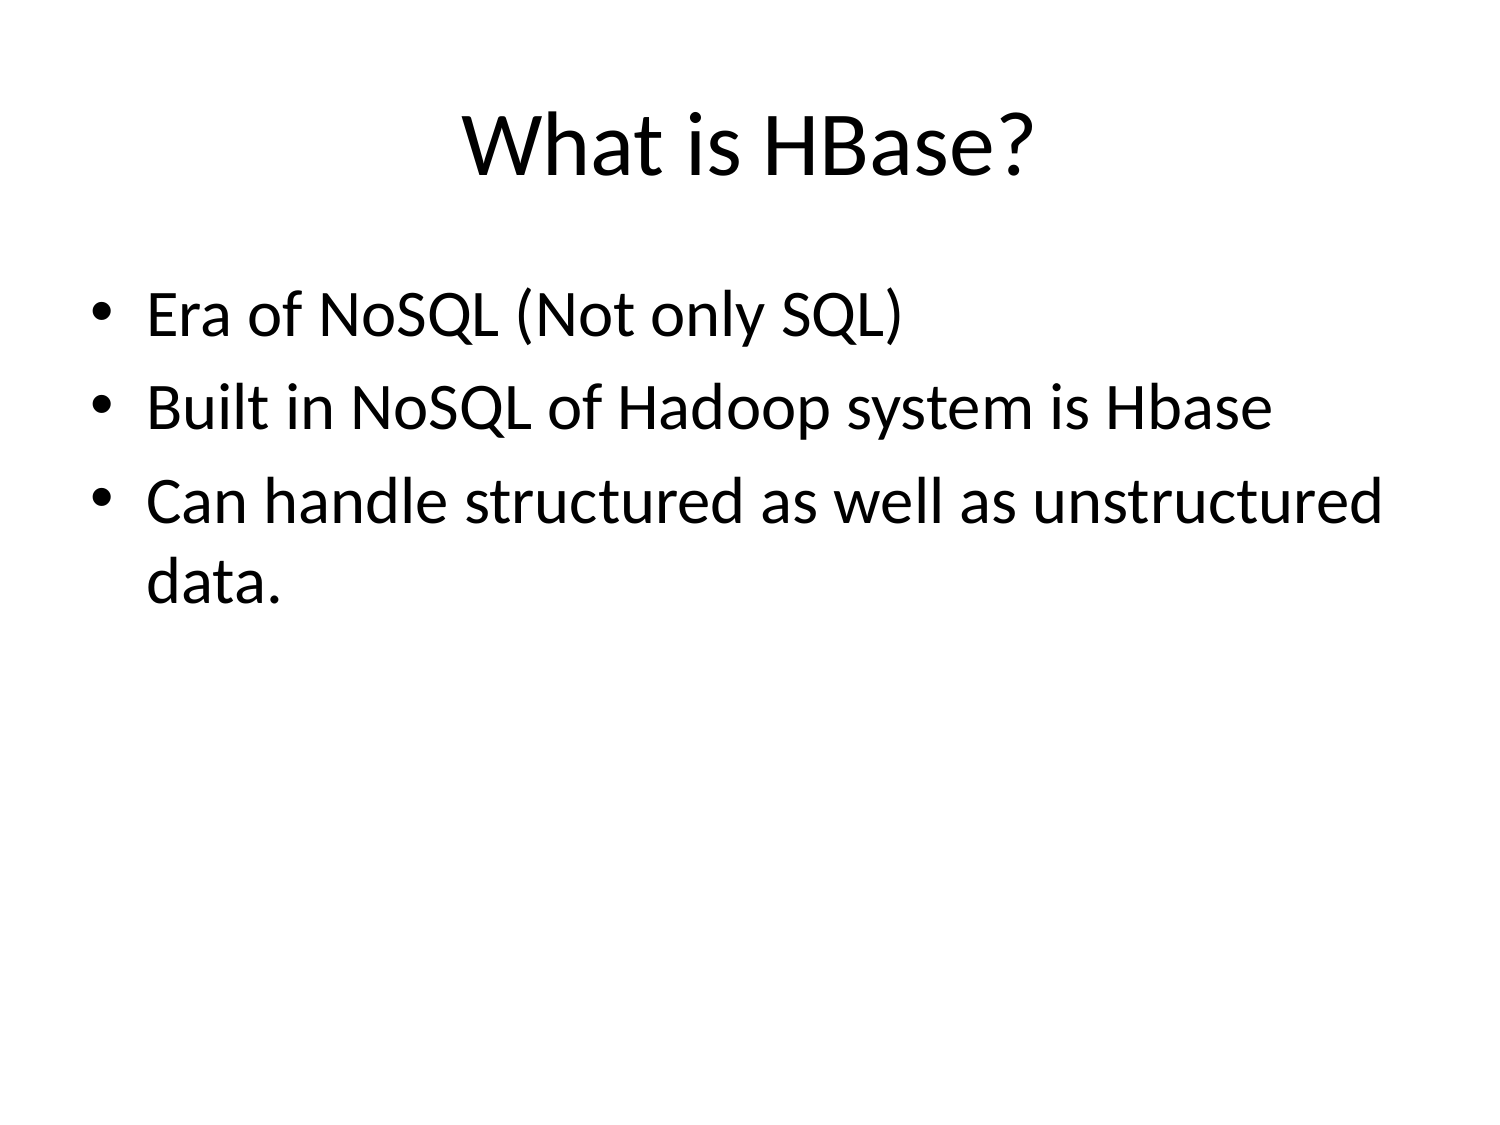

# What is HBase?
Era of NoSQL (Not only SQL)
Built in NoSQL of Hadoop system is Hbase
Can handle structured as well as unstructured data.